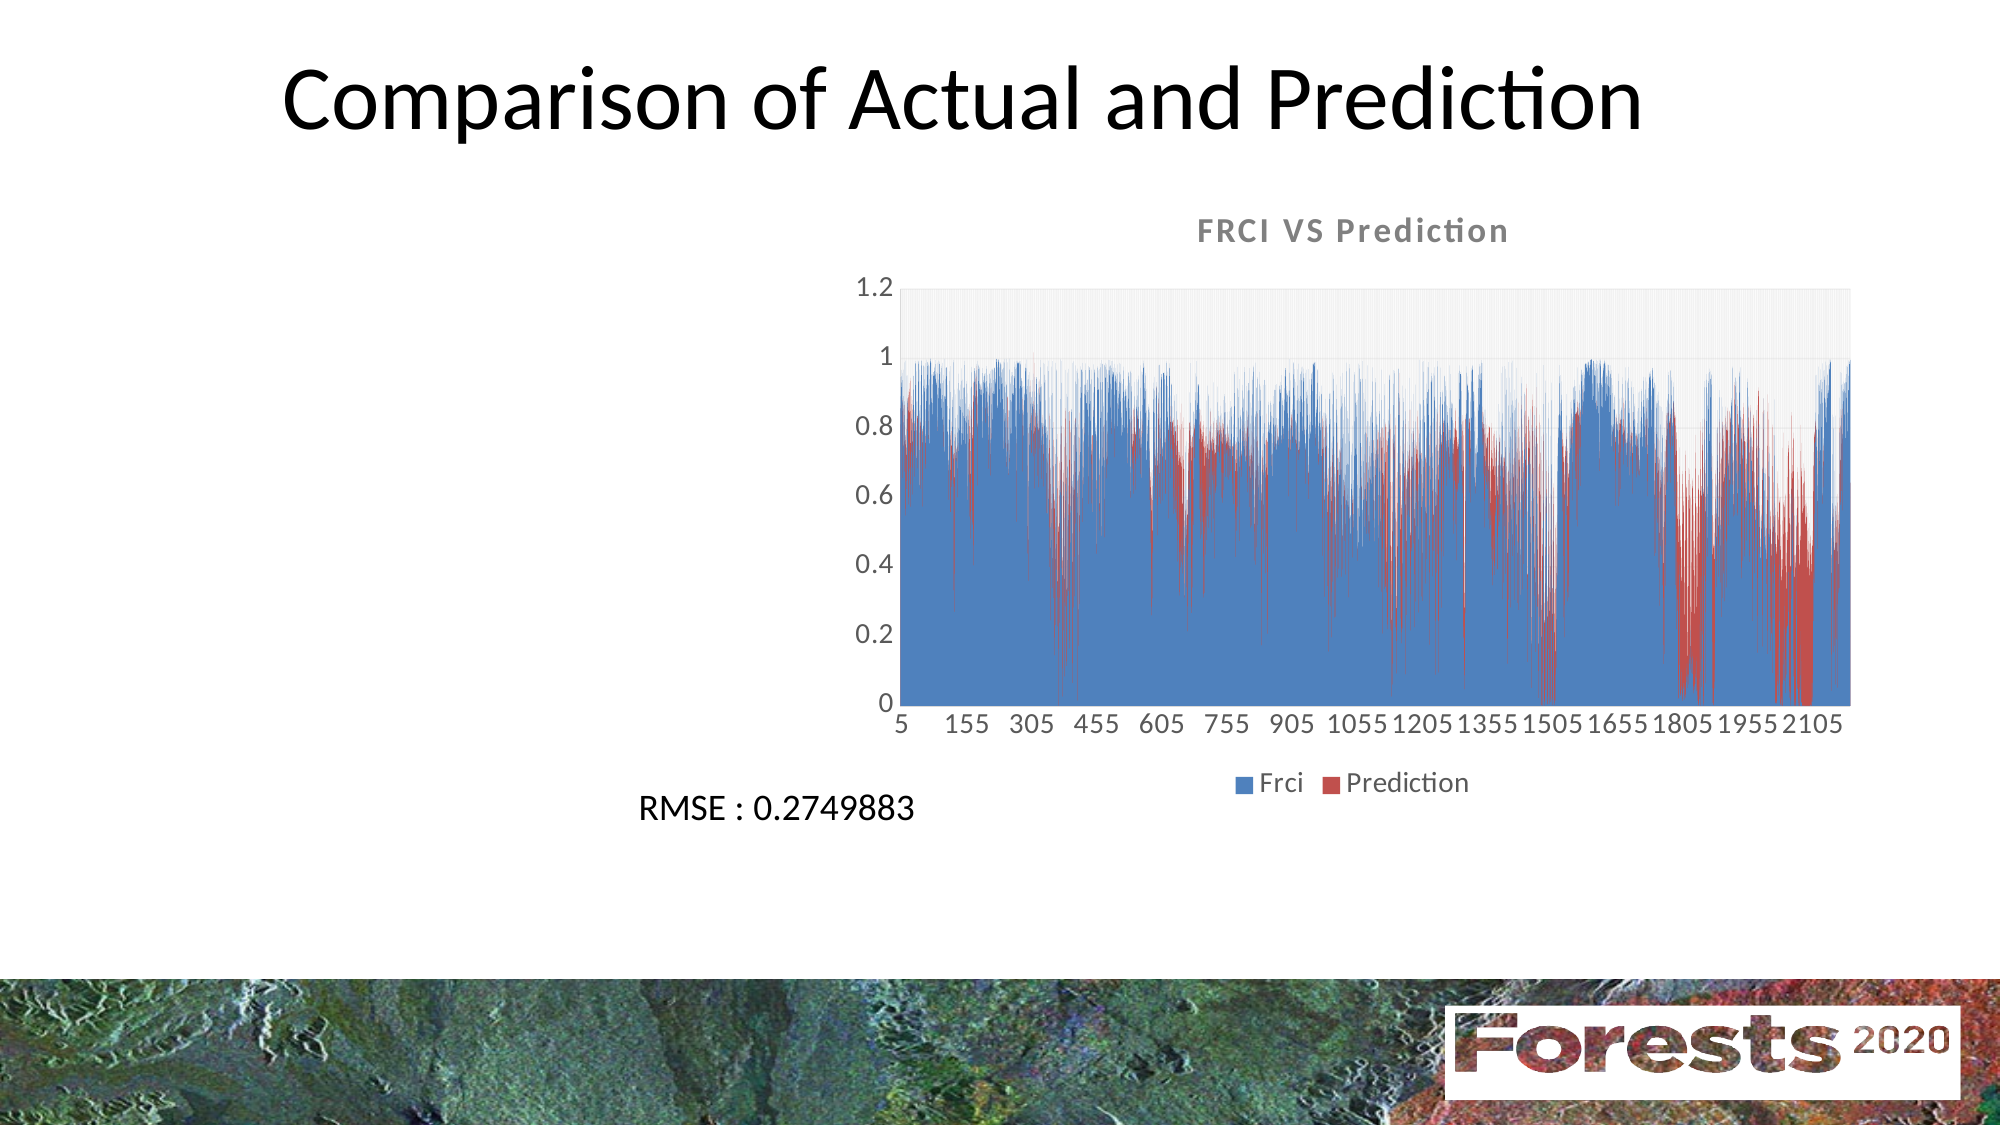

# Comparison of Actual and Prediction

### Chart: FRCI VS Prediction

| Category | Frci | Prediction |
|---|---|---|
RMSE : 0.2749883